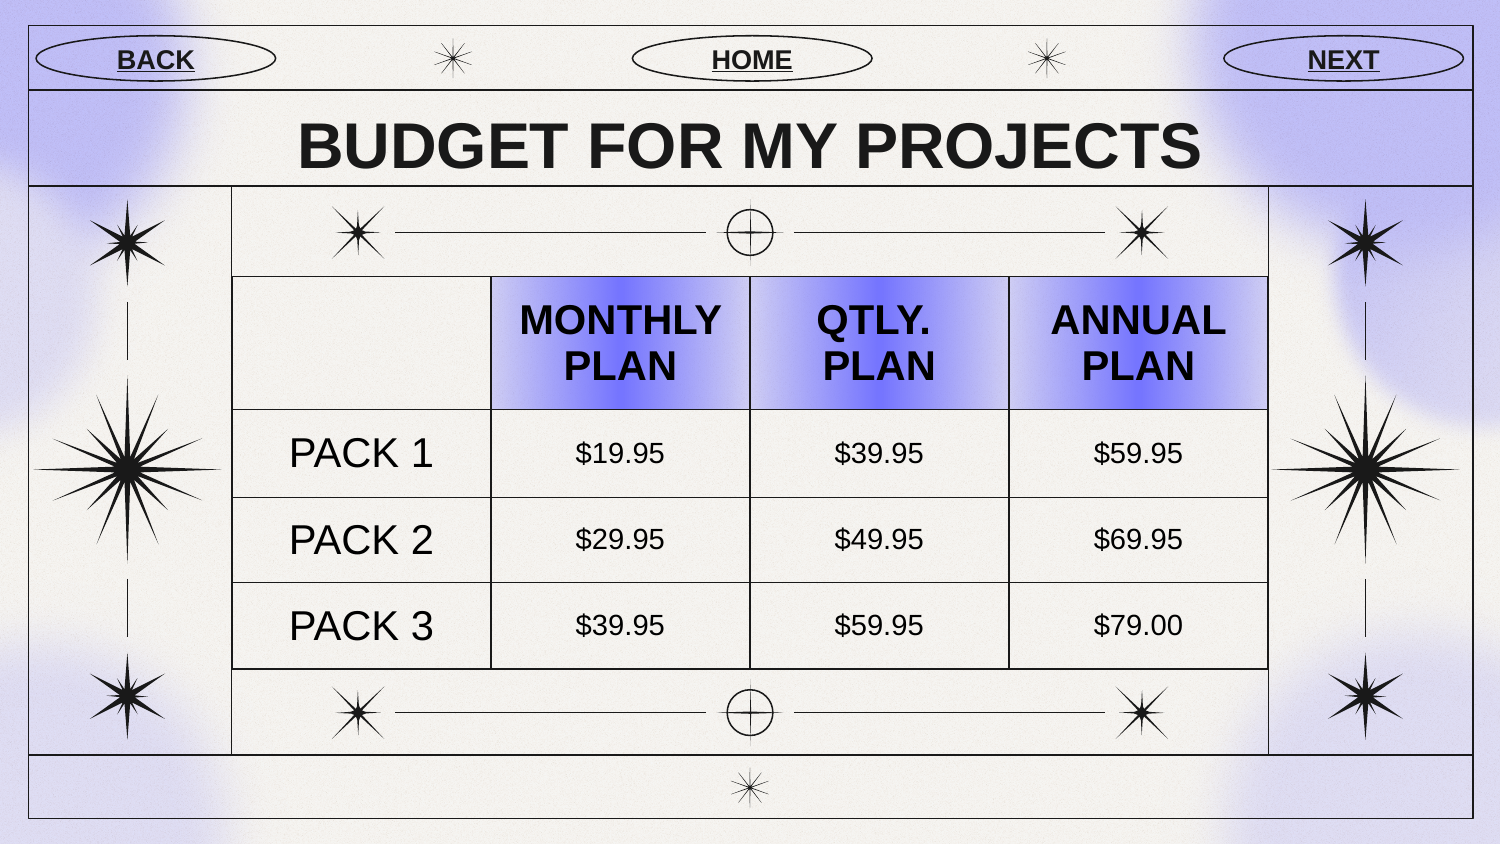

BACK
HOME
NEXT
# BUDGET FOR MY PROJECTS

|  | MONTHLY PLAN | QTLY. PLAN | ANNUAL PLAN |
| --- | --- | --- | --- |
| PACK 1 | $19.95 | $39.95 | $59.95 |
| PACK 2 | $29.95 | $49.95 | $69.95 |
| PACK 3 | $39.95 | $59.95 | $79.00 |